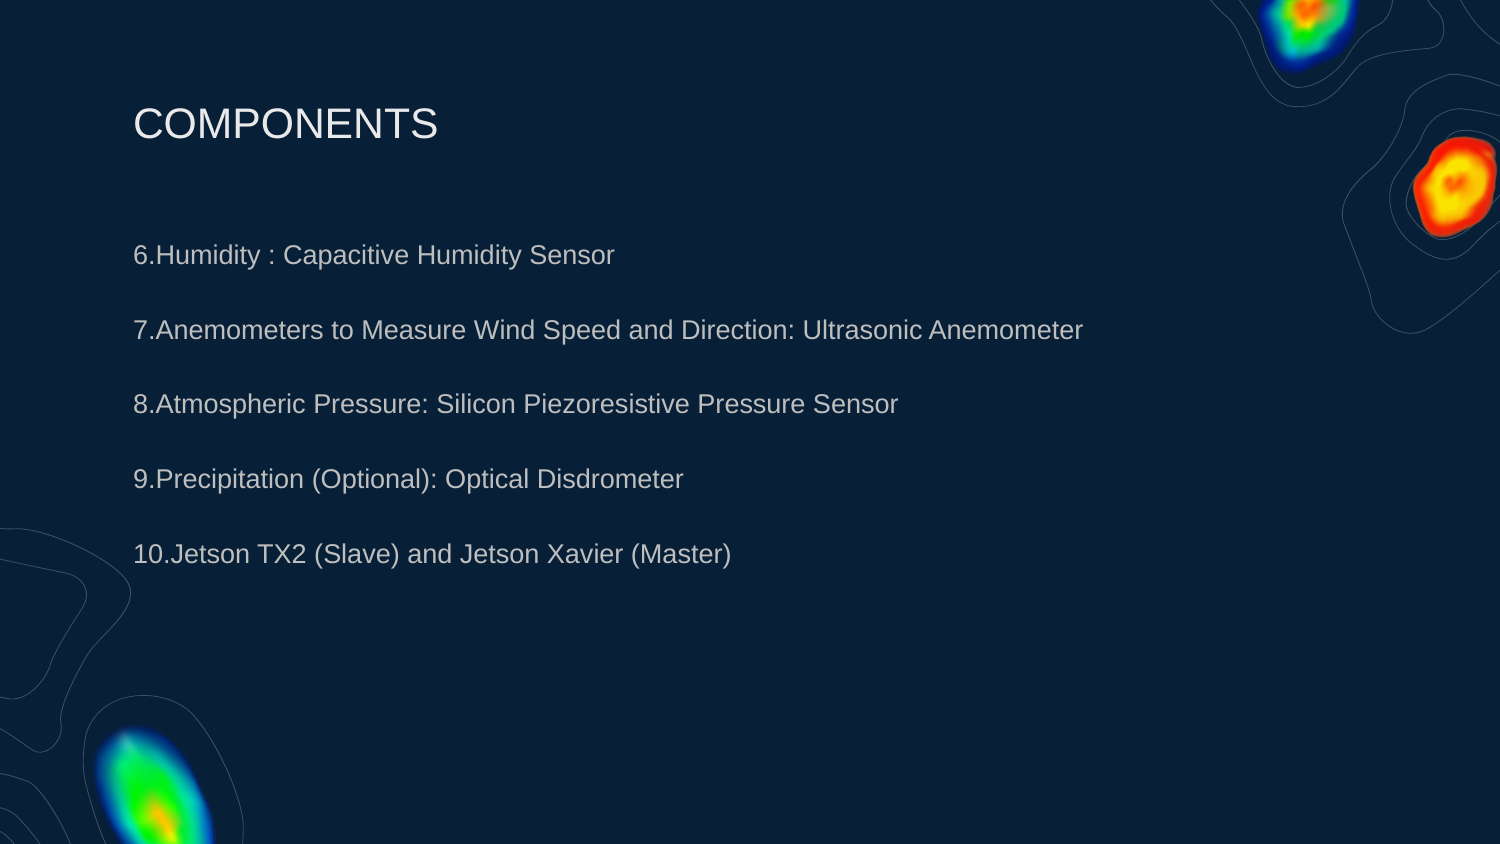

# COMPONENTS

6.⁠Humidity : Capacitive Humidity Sensor

7.⁠Anemometers to Measure Wind Speed and Direction: Ultrasonic Anemometer

8.Atmospheric Pressure: Silicon Piezoresistive Pressure Sensor
9.⁠Precipitation (Optional): Optical Disdrometer

10.Jetson TX2 (Slave) and Jetson Xavier (Master)